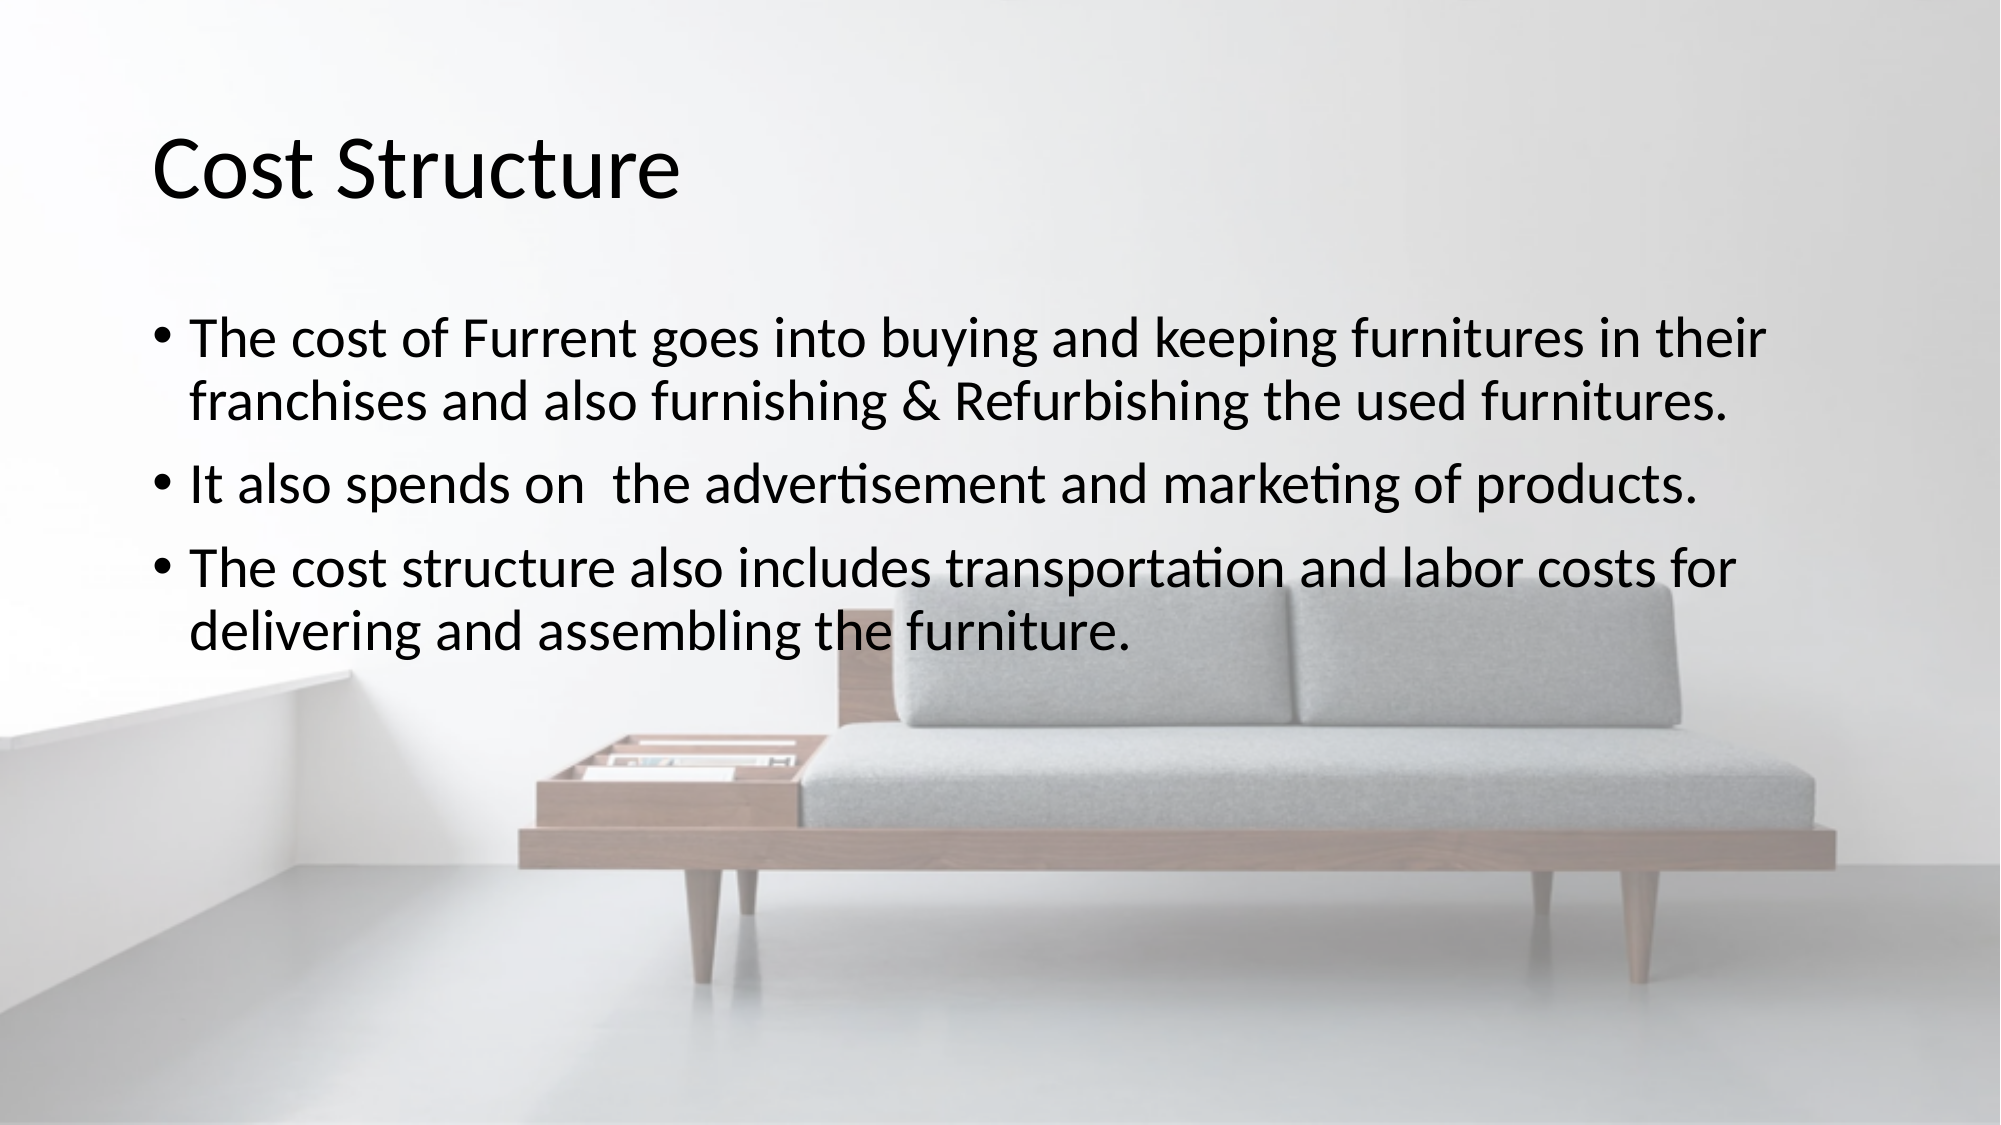

# Cost Structure
The cost of Furrent goes into buying and keeping furnitures in their franchises and also furnishing & Refurbishing the used furnitures.
It also spends on  the advertisement and marketing of products.
The cost structure also includes transportation and labor costs for delivering and assembling the furniture.